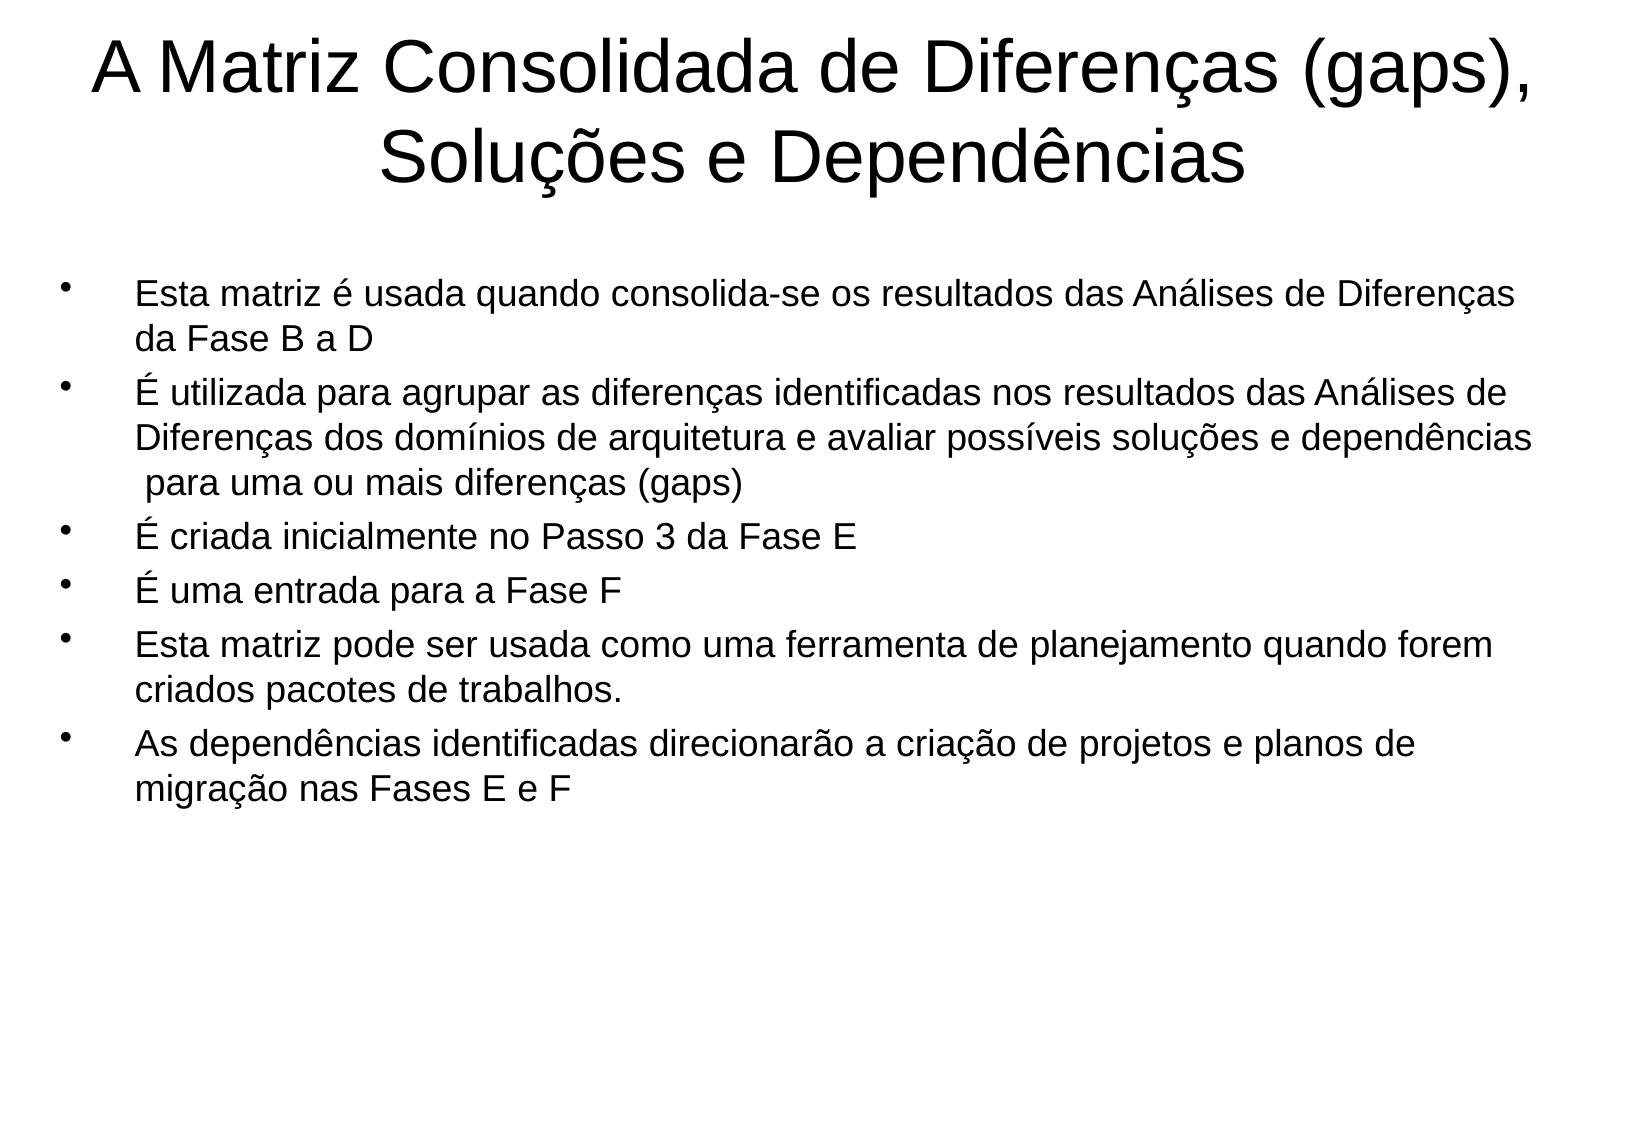

# A Matriz Consolidada de Diferenças (gaps),
Soluções e Dependências
Esta matriz é usada quando consolida-se os resultados das Análises de Diferenças
da Fase B a D
É utilizada para agrupar as diferenças identificadas nos resultados das Análises de  Diferenças dos domínios de arquitetura e avaliar possíveis soluções e dependências  para uma ou mais diferenças (gaps)
É criada inicialmente no Passo 3 da Fase E
É uma entrada para a Fase F
Esta matriz pode ser usada como uma ferramenta de planejamento quando forem
criados pacotes de trabalhos.
As dependências identificadas direcionarão a criação de projetos e planos de
migração nas Fases E e F